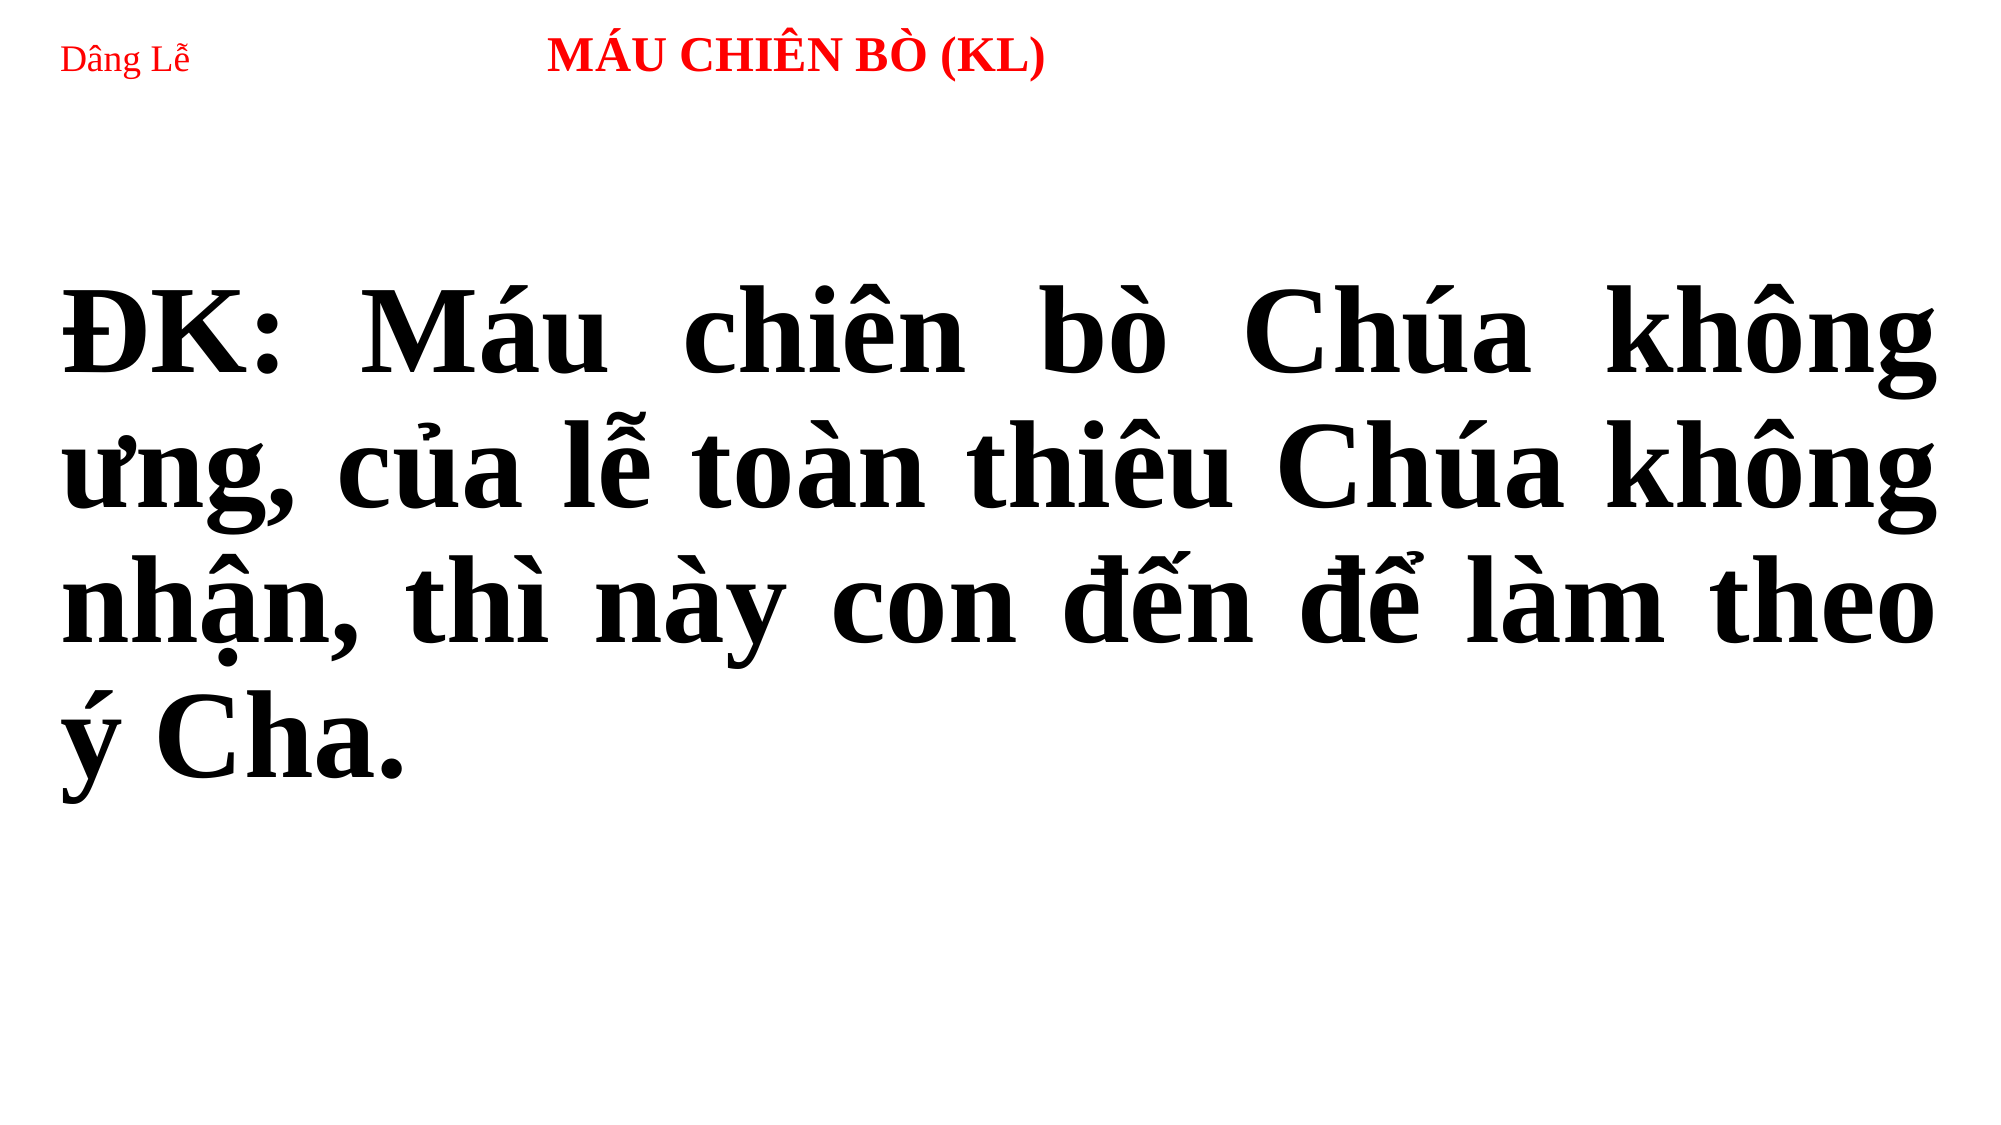

# Dâng Lễ                                 	    MÁU CHIÊN BÒ (KL)
ĐK: Máu chiên bò Chúa không ưng, của lễ toàn thiêu Chúa không nhận, thì này con đến để làm theo ý Cha.